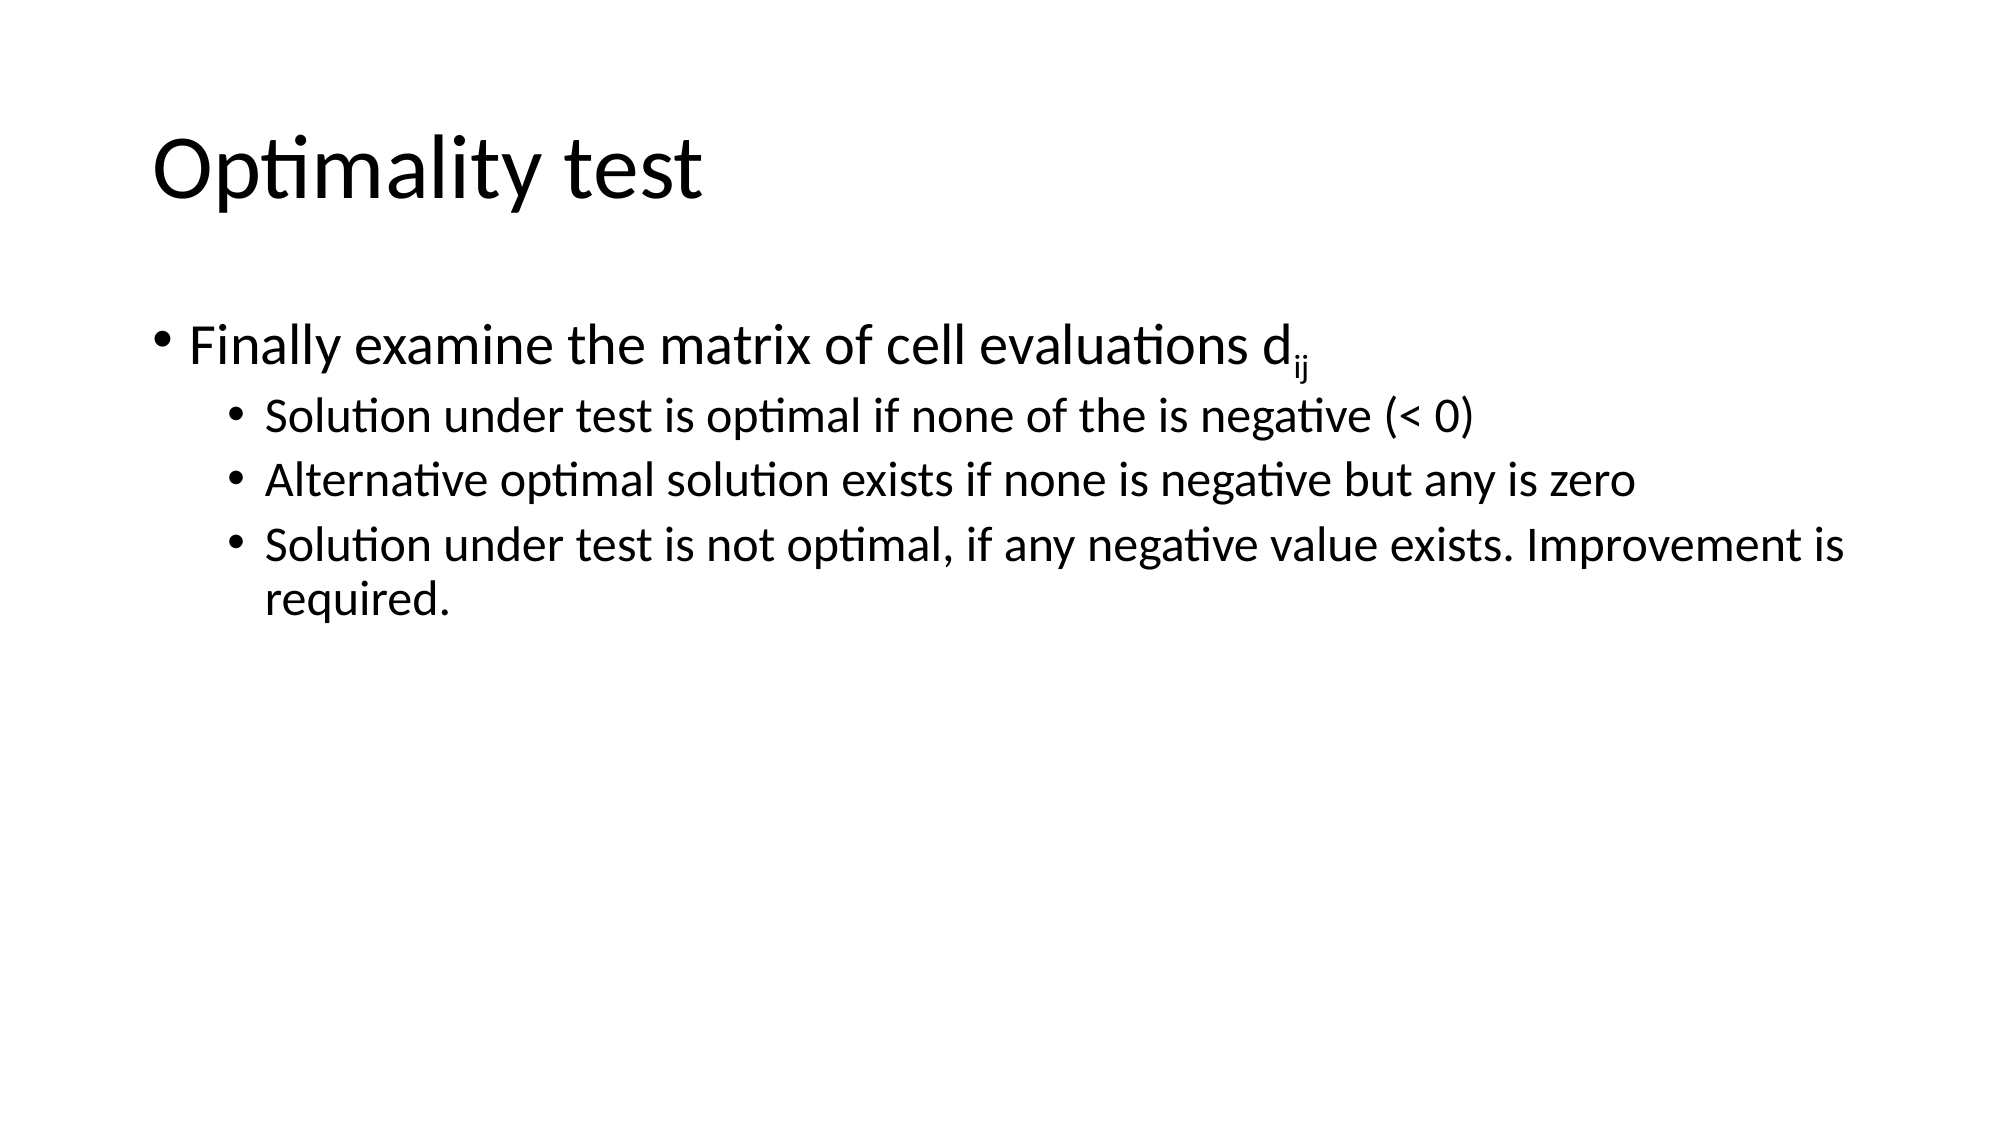

# Optimality test
Finally examine the matrix of cell evaluations dij
Solution under test is optimal if none of the is negative (< 0)
Alternative optimal solution exists if none is negative but any is zero
Solution under test is not optimal, if any negative value exists. Improvement is required.